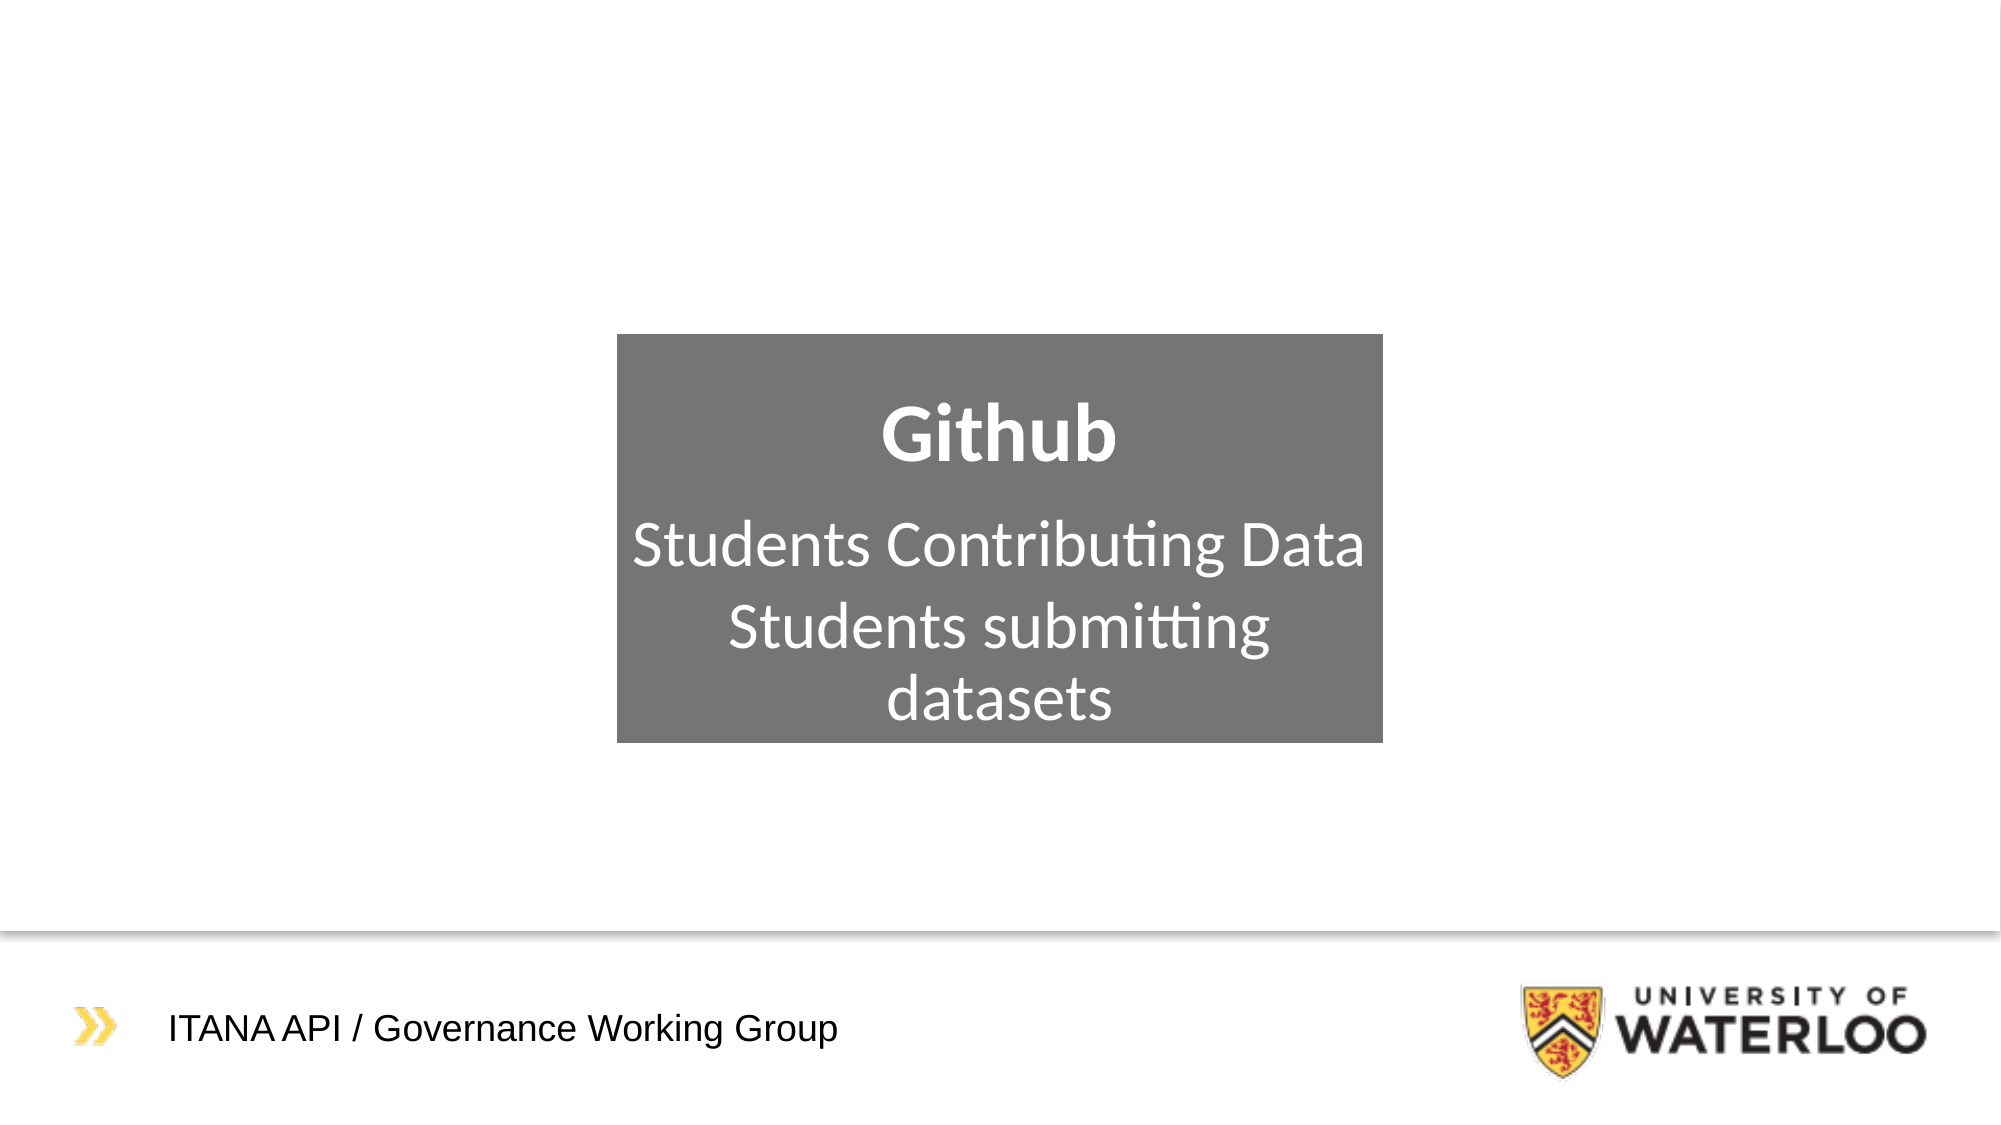

Github
Students Contributing Data
Students submitting datasets